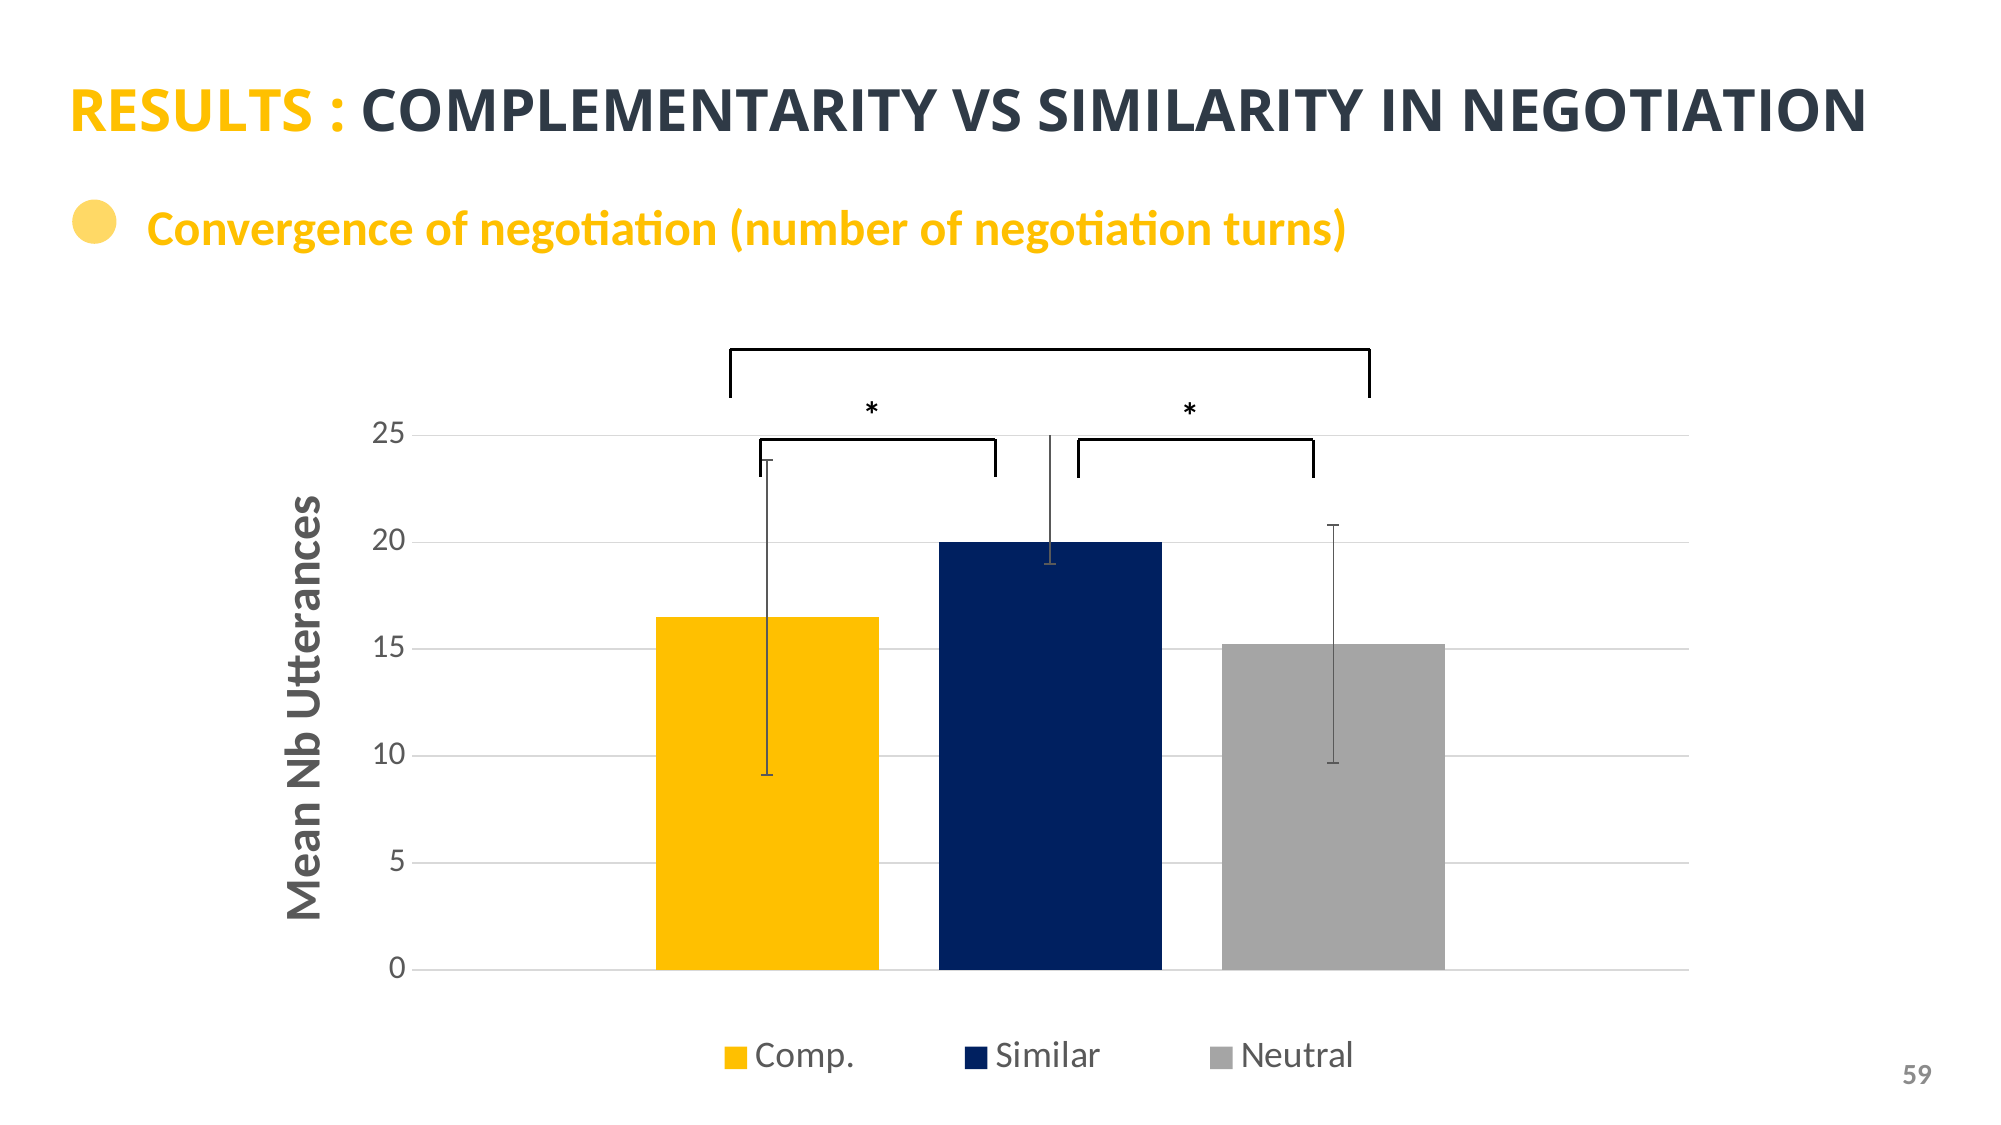

# RESULTS : COMPLEMENTARITY VS SIMILARITY IN NEGOTIATION
Convergence of negotiation (number of negotiation turns)

### Chart

| Category | Comp. | Similar | Neutral |
|---|---|---|---|
*
*
59